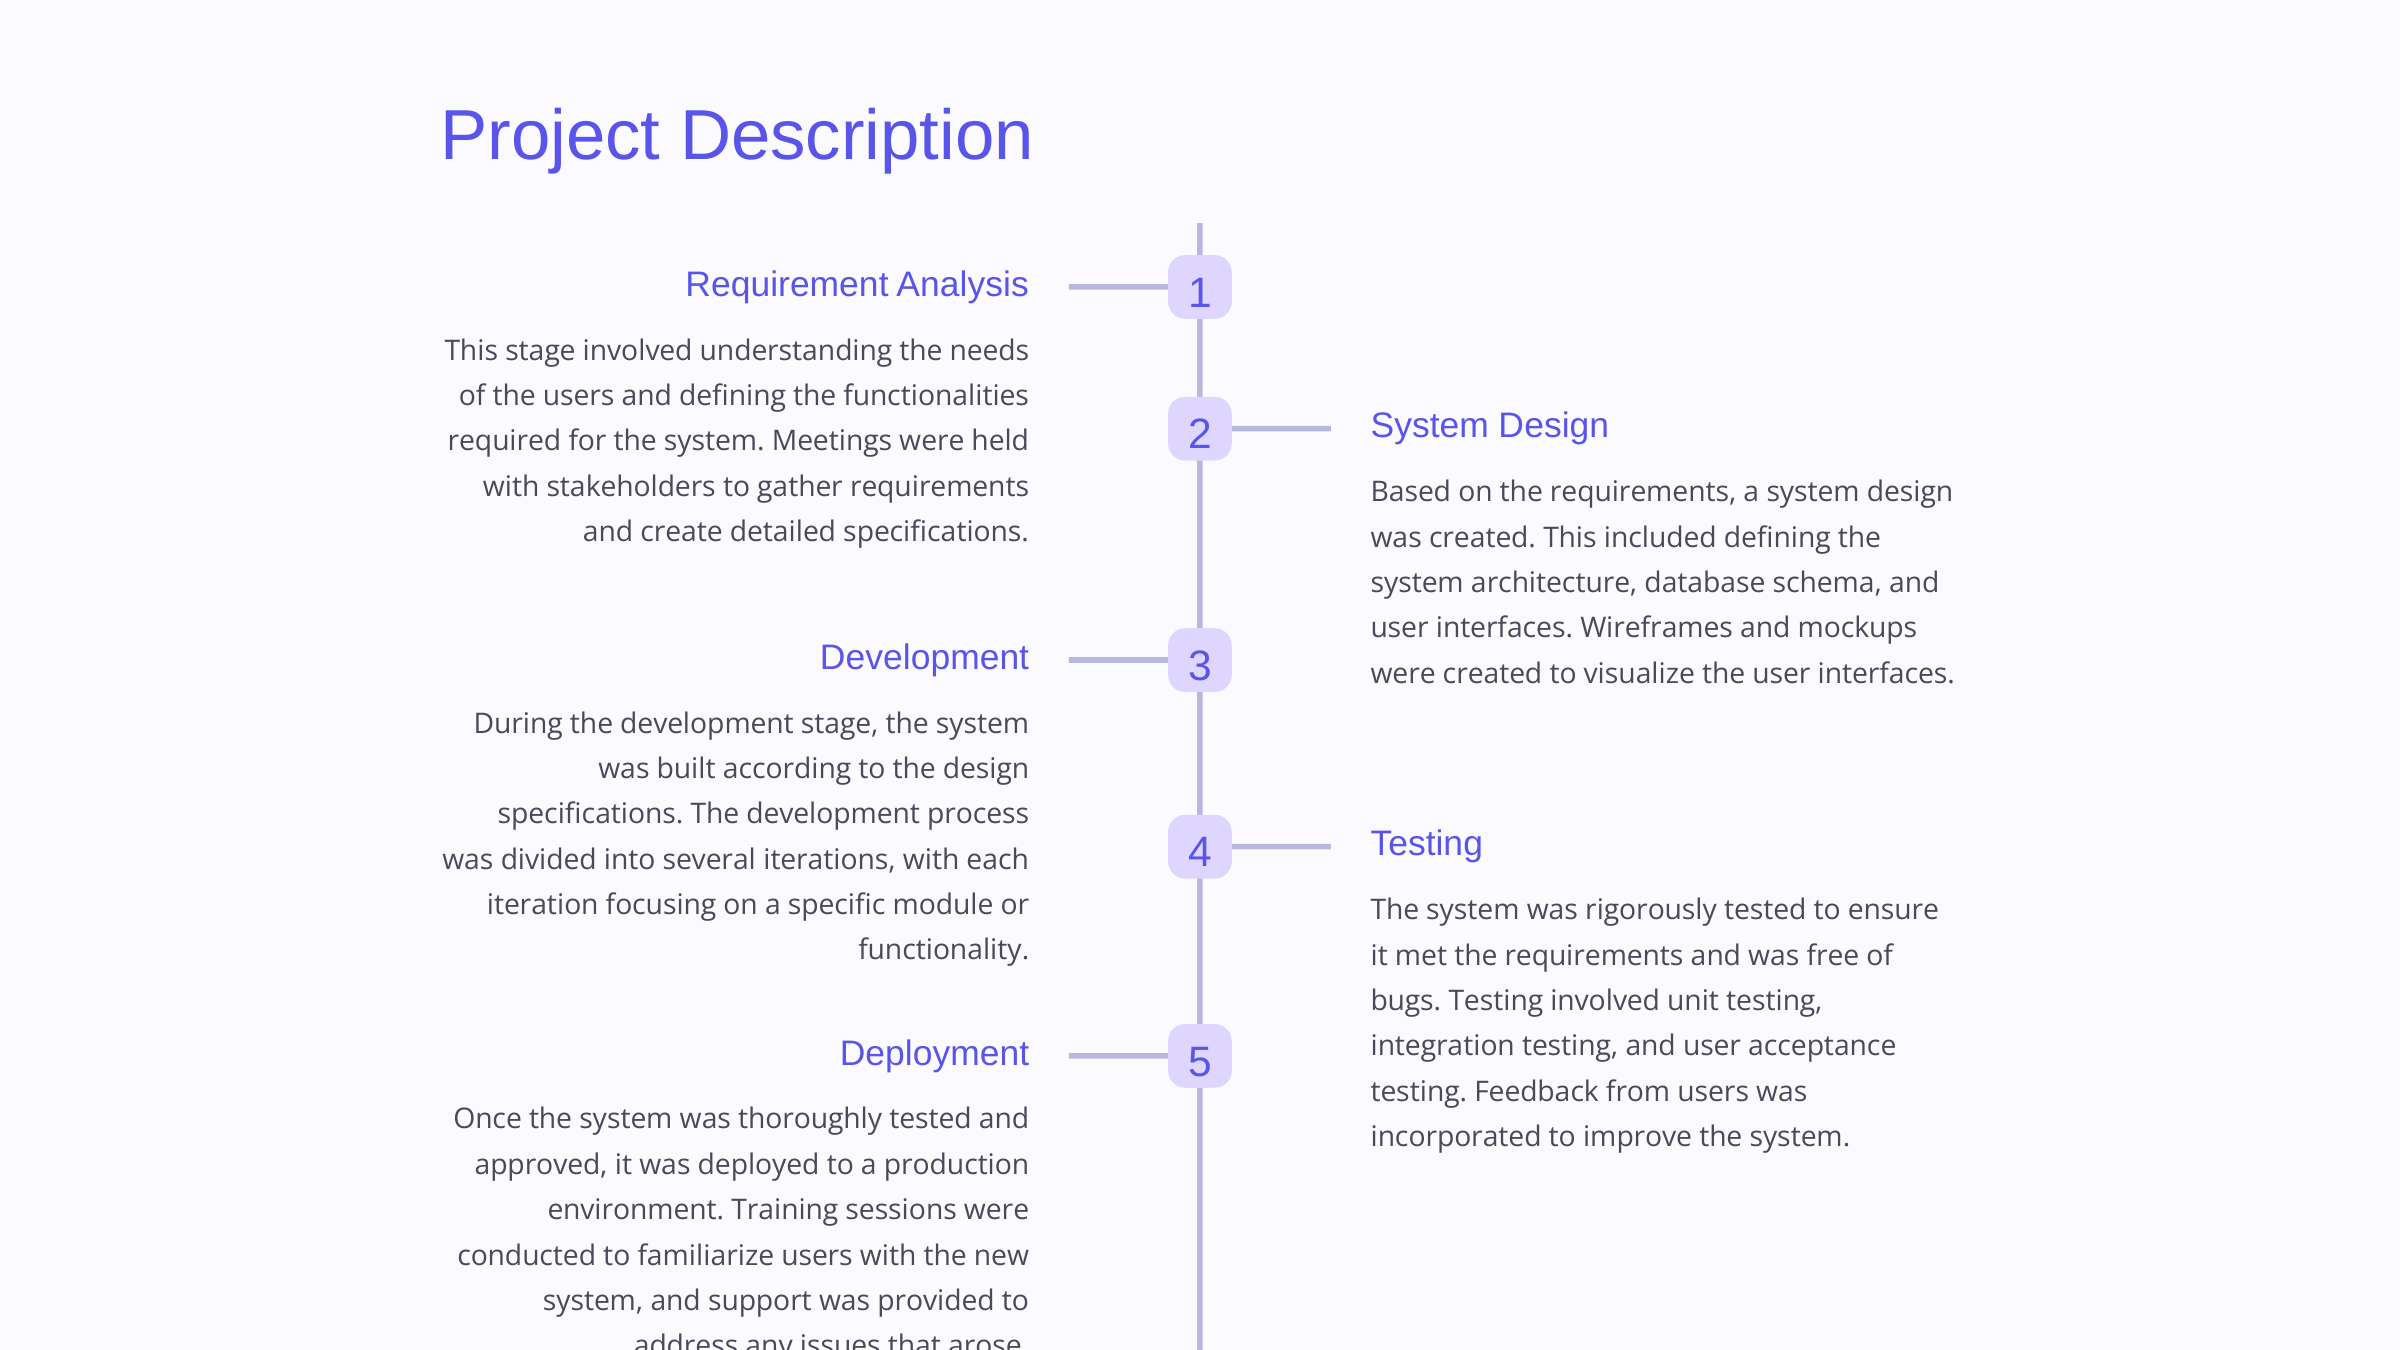

Project Description

Requirement Analysis

1

This stage involved understanding the needs of the users and defining the functionalities required for the system. Meetings were held with stakeholders to gather requirements and create detailed specifications.
System Design

2

Based on the requirements, a system design was created. This included defining the system architecture, database schema, and user interfaces. Wireframes and mockups were created to visualize the user interfaces.
Development

3

During the development stage, the system was built according to the design specifications. The development process was divided into several iterations, with each iteration focusing on a specific module or functionality.
Testing

4

The system was rigorously tested to ensure it met the requirements and was free of bugs. Testing involved unit testing, integration testing, and user acceptance testing. Feedback from users was incorporated to improve the system.
Deployment

5

Once the system was thoroughly tested and approved, it was deployed to a production environment. Training sessions were conducted to familiarize users with the new system, and support was provided to address any issues that arose.